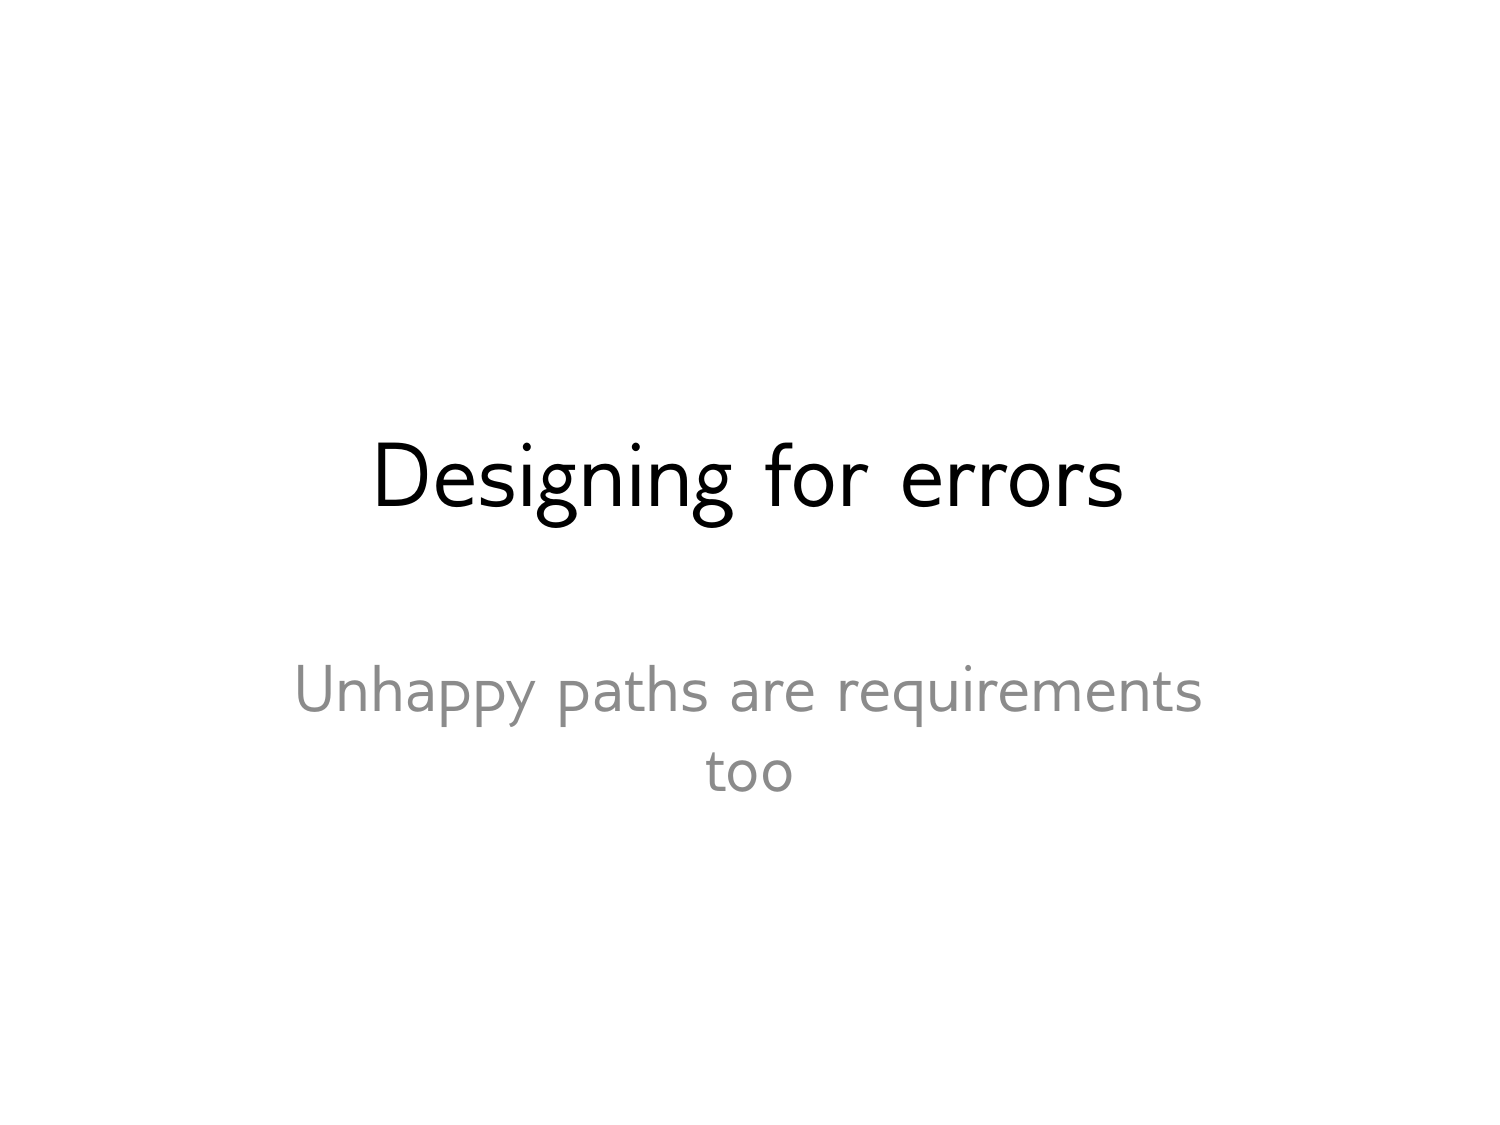

# Designing for errors
Unhappy paths are requirements too